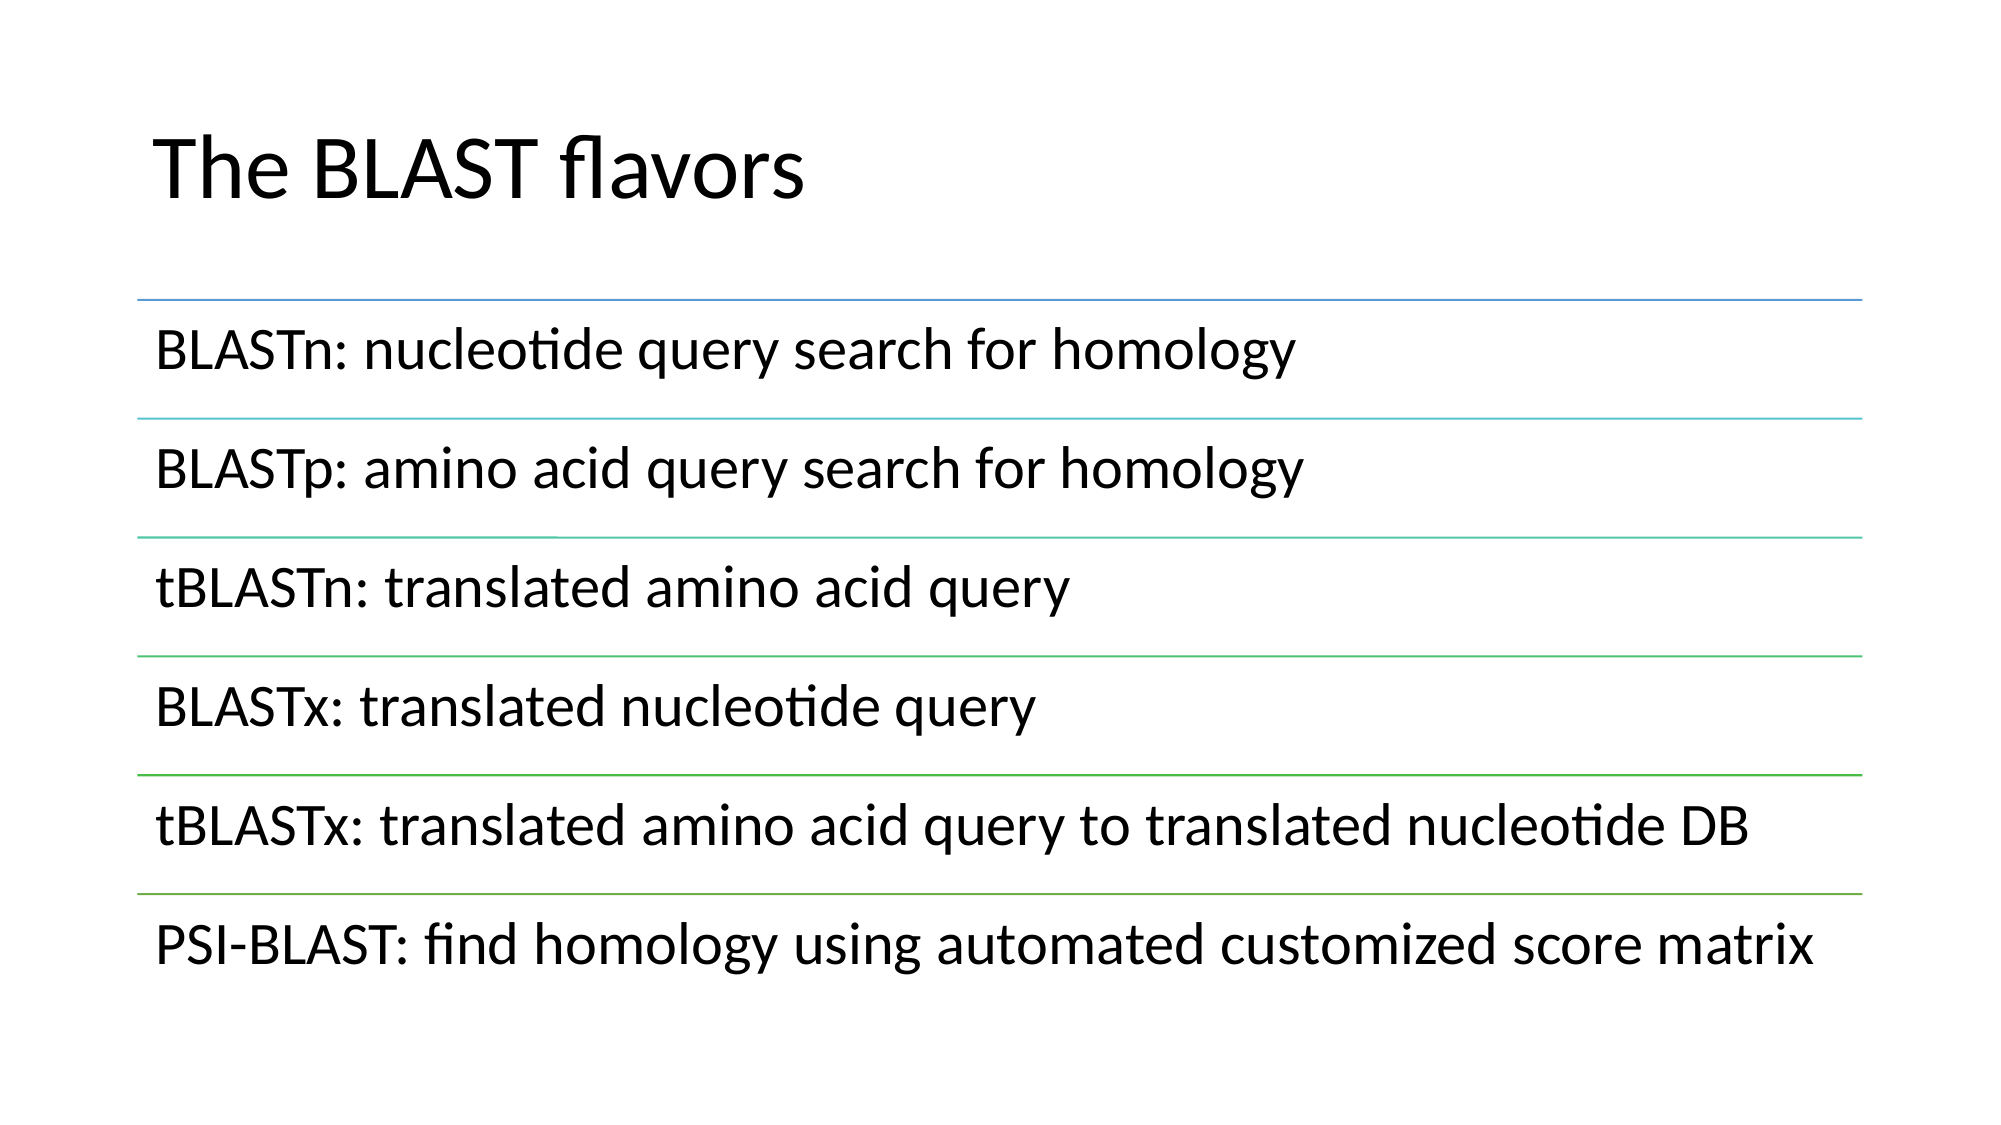

# The BLAST flavors
BLASTn: nucleotide query search for homology
BLASTp: amino acid query search for homology
tBLASTn: translated amino acid query
BLASTx: translated nucleotide query
tBLASTx: translated amino acid query to translated nucleotide DB
PSI-BLAST: find homology using automated customized score matrix